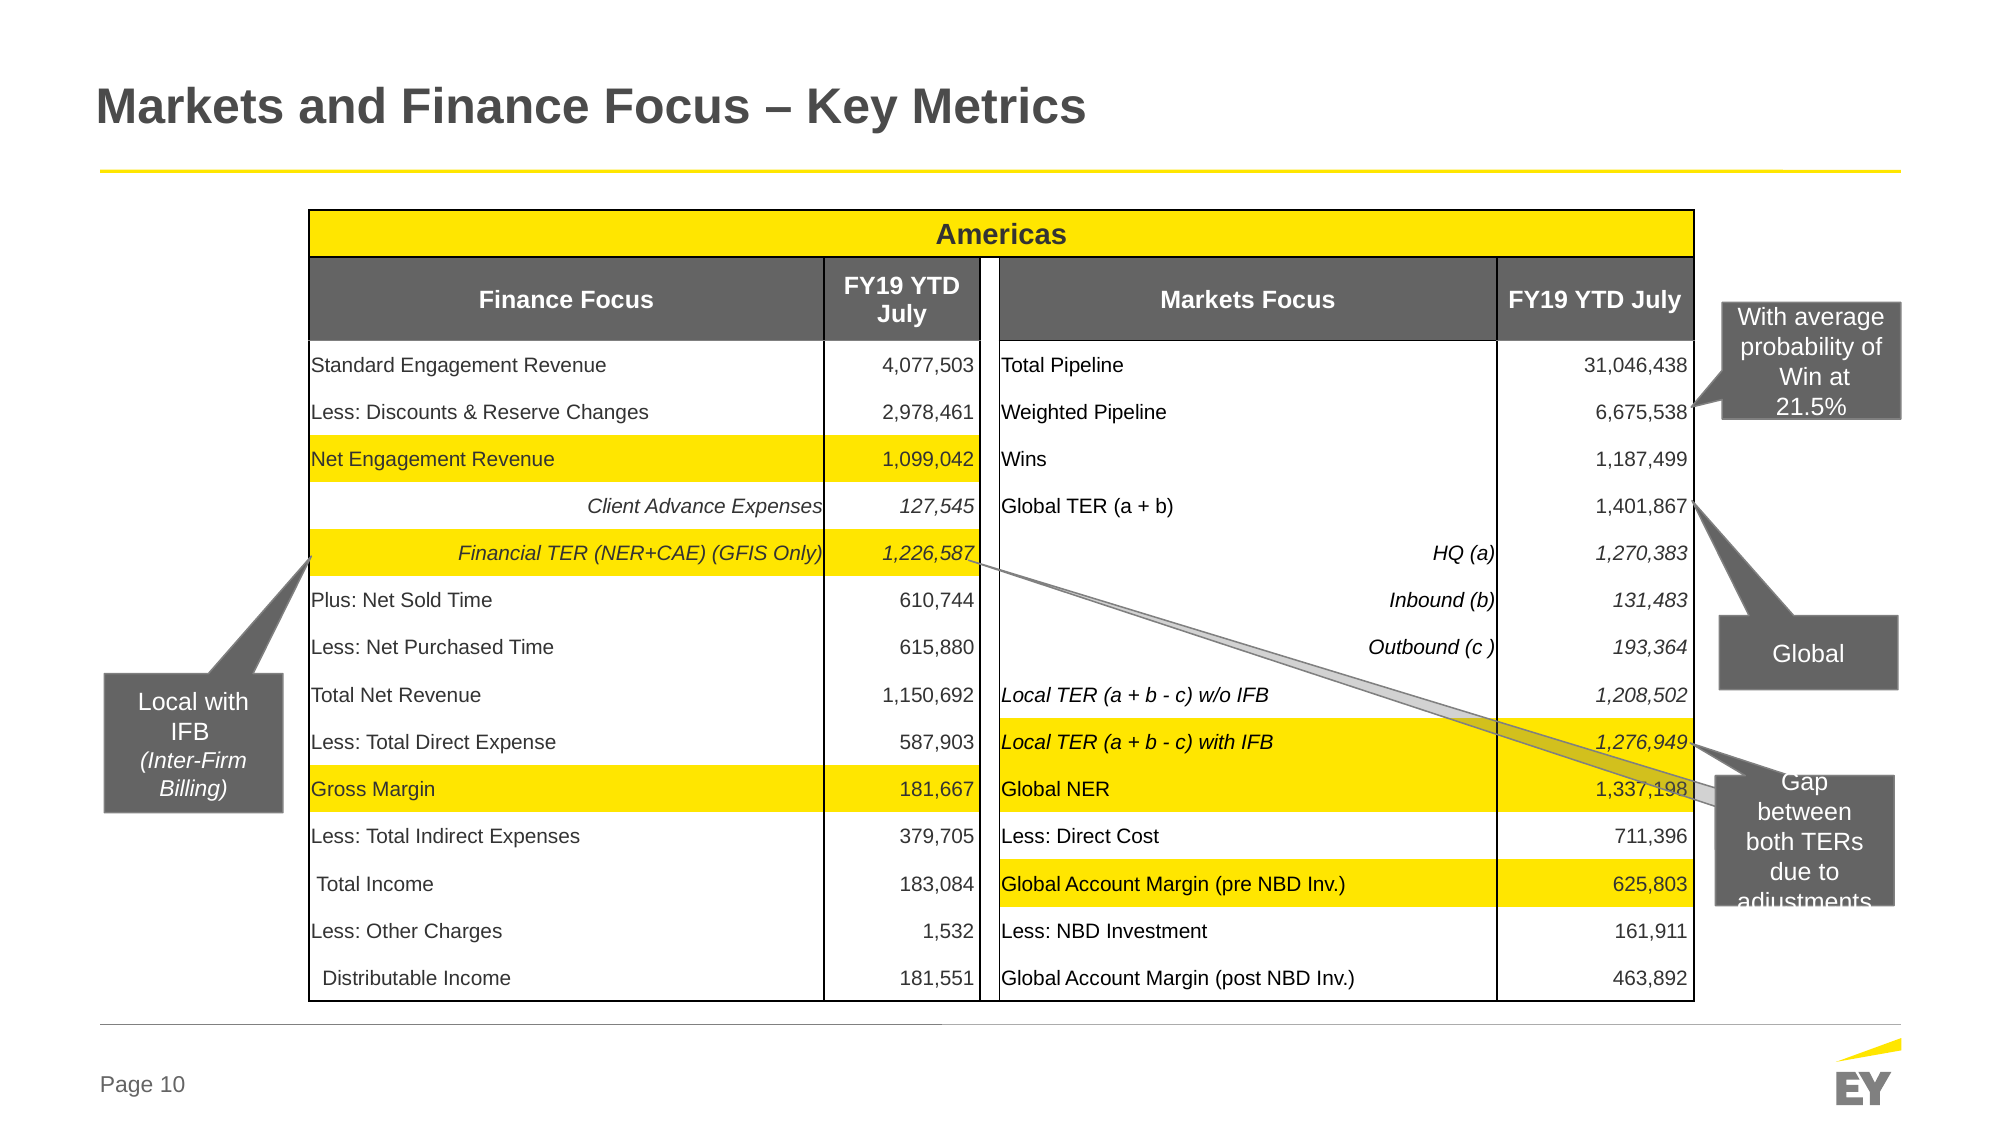

# Markets and Finance Focus – Key Metrics
| Americas |  |  |  |  |  |
| --- | --- | --- | --- | --- | --- |
| Finance Focus | FY19 YTD July |  |  | Markets Focus | FY19 YTD July |
| Standard Engagement Revenue | 4,077,503 |  |  | Total Pipeline | 31,046,438 |
| Less: Discounts & Reserve Changes | 2,978,461 |  |  | Weighted Pipeline | 6,675,538 |
| Net Engagement Revenue | 1,099,042 |  |  | Wins | 1,187,499 |
| Client Advance Expenses | 127,545 |  |  | Global TER (a + b) | 1,401,867 |
| Financial TER (NER+CAE) (GFIS Only) | 1,226,587 |  |  | HQ (a) | 1,270,383 |
| Plus: Net Sold Time | 610,744 |  |  | Inbound (b) | 131,483 |
| Less: Net Purchased Time | 615,880 |  |  | Outbound (c ) | 193,364 |
| Total Net Revenue | 1,150,692 |  |  | Local TER (a + b - c) w/o IFB | 1,208,502 |
| Less: Total Direct Expense | 587,903 |  |  | Local TER (a + b - c) with IFB | 1,276,949 |
| Gross Margin | 181,667 |  |  | Global NER | 1,337,198 |
| Less: Total Indirect Expenses | 379,705 |  |  | Less: Direct Cost | 711,396 |
| Total Income | 183,084 |  |  | Global Account Margin (pre NBD Inv.) | 625,803 |
| Less: Other Charges | 1,532 |  |  | Less: NBD Investment | 161,911 |
| Distributable Income | 181,551 |  |  | Global Account Margin (post NBD Inv.) | 463,892 |
With average probability of  Win at 21.5%
Global
Local with IFB
(Inter-Firm Billing)
x
Gap between both TERs due to adjustments